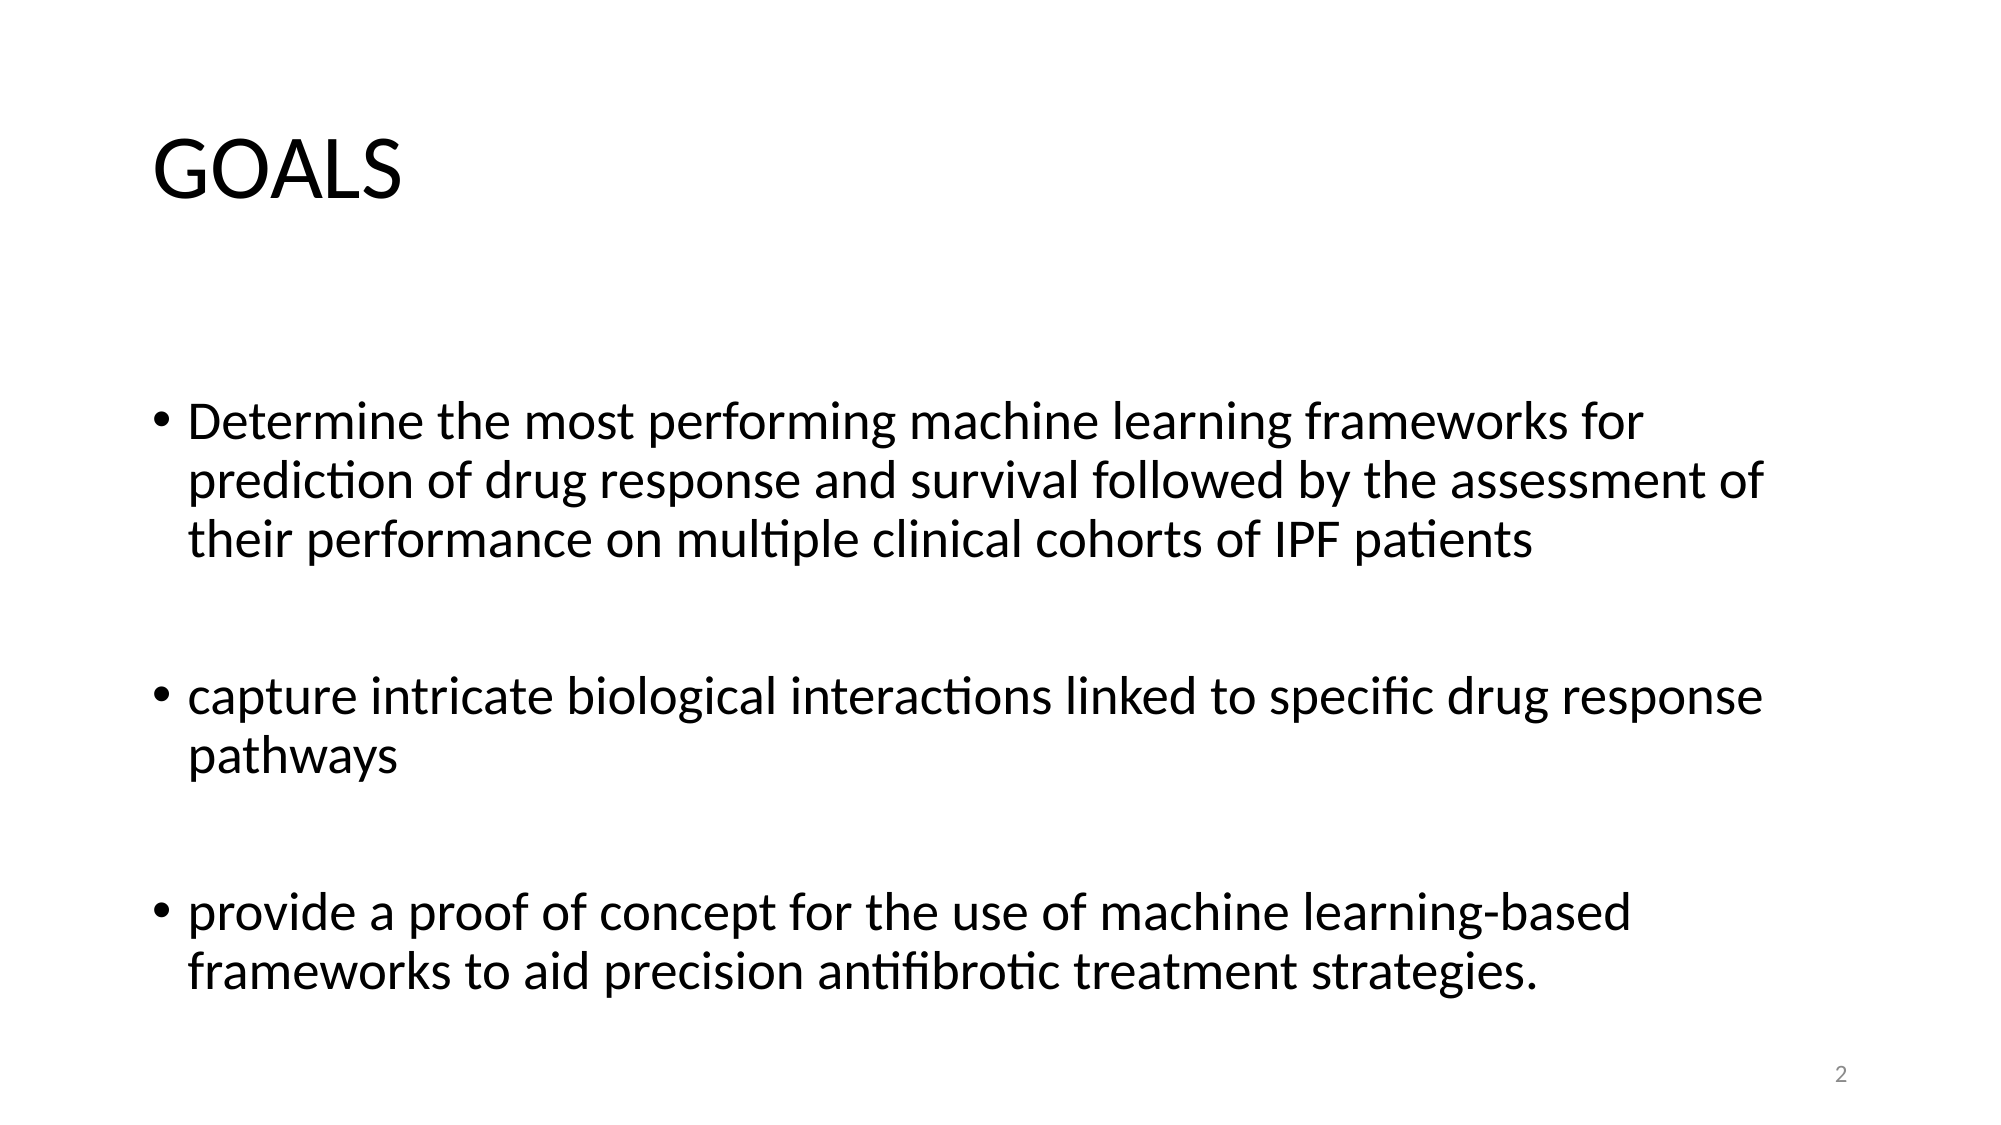

# GOALS

Determine the most performing machine learning frameworks for prediction of drug response and survival followed by the assessment of their performance on multiple clinical cohorts of IPF patients

capture intricate biological interactions linked to specific drug response pathways

provide a proof of concept for the use of machine learning-based frameworks to aid precision antifibrotic treatment strategies.
2